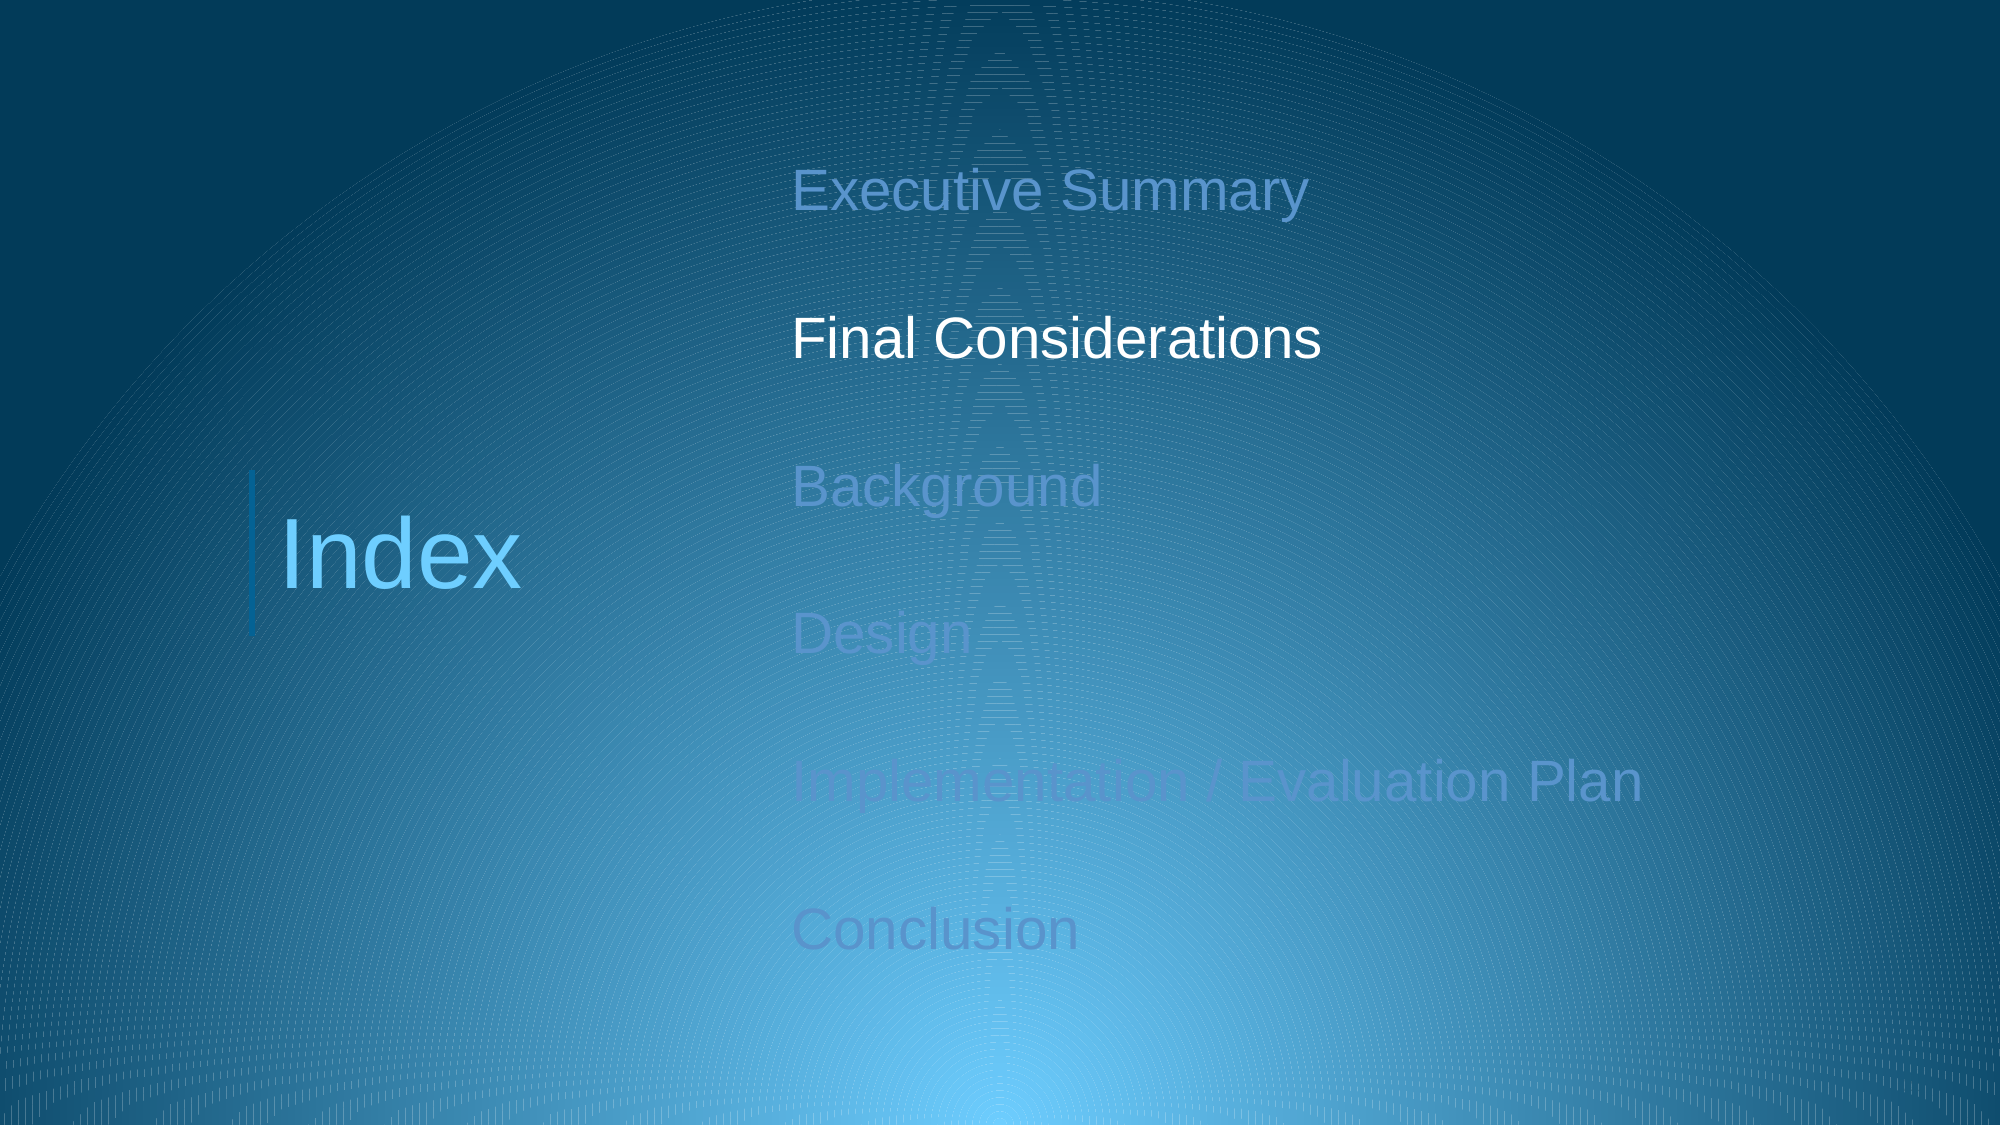

Executive Summary
Final Considerations
Background
Index
Design
Implementation / Evaluation Plan
Conclusion
26